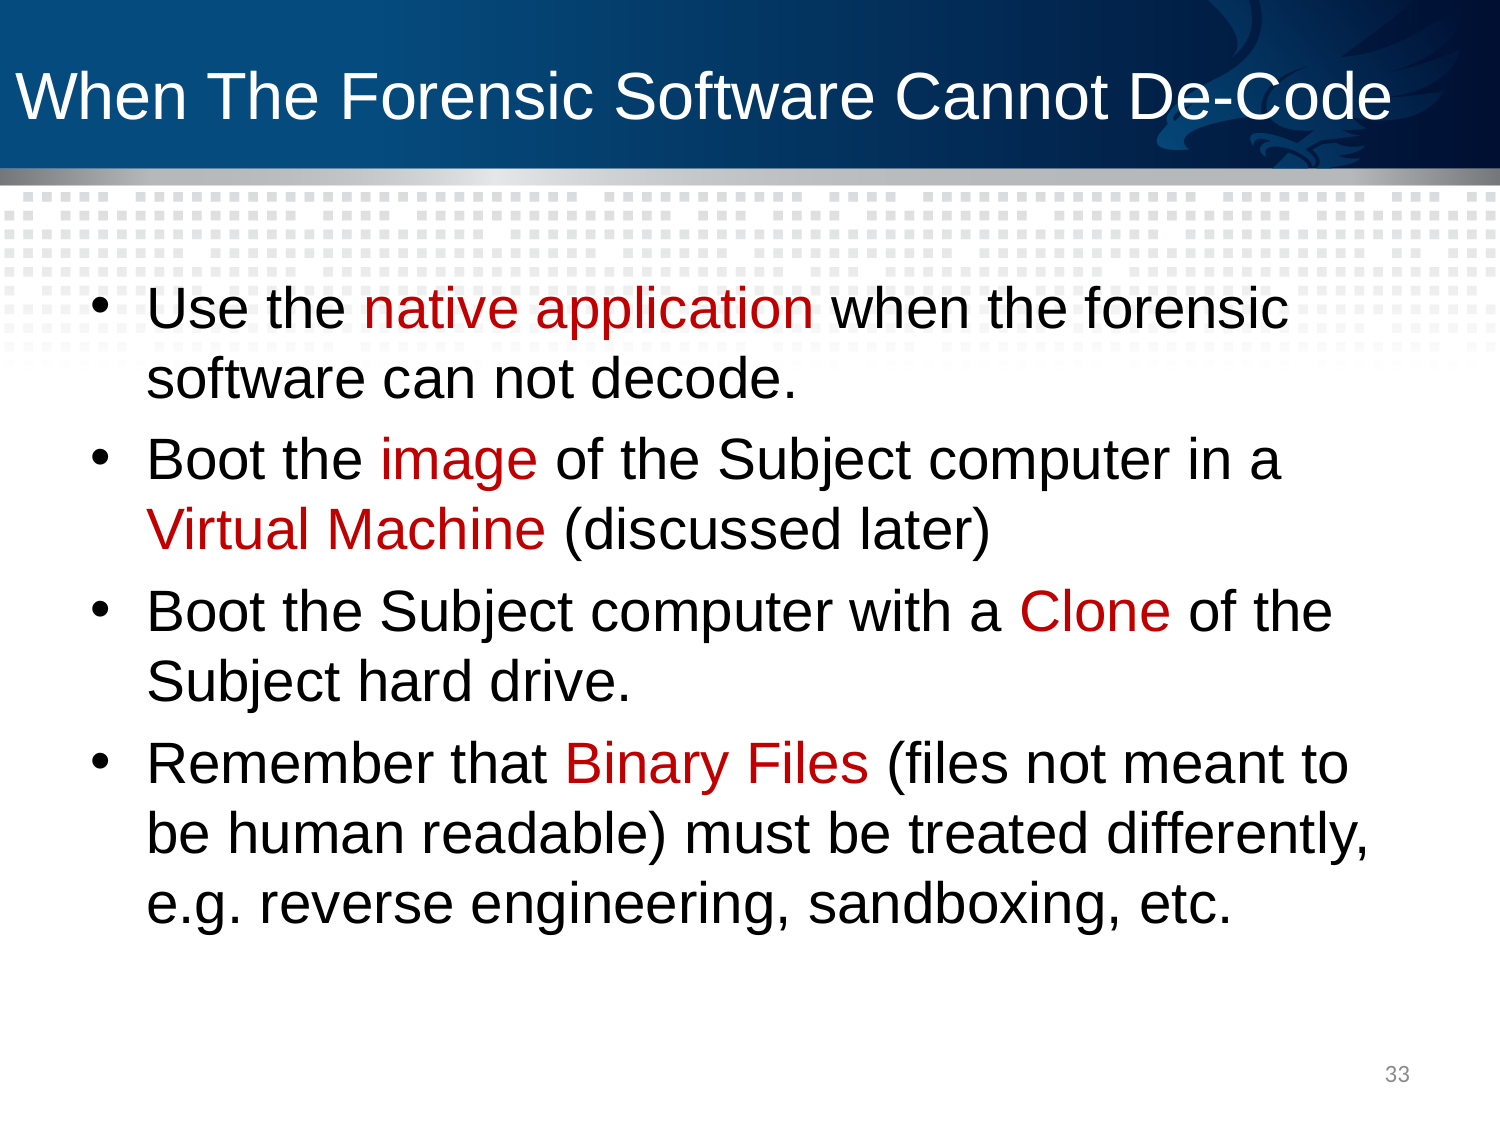

# When The Forensic Software Cannot De-Code
Use the native application when the forensic software can not decode.
Boot the image of the Subject computer in a Virtual Machine (discussed later)
Boot the Subject computer with a Clone of the Subject hard drive.
Remember that Binary Files (files not meant to be human readable) must be treated differently, e.g. reverse engineering, sandboxing, etc.
33